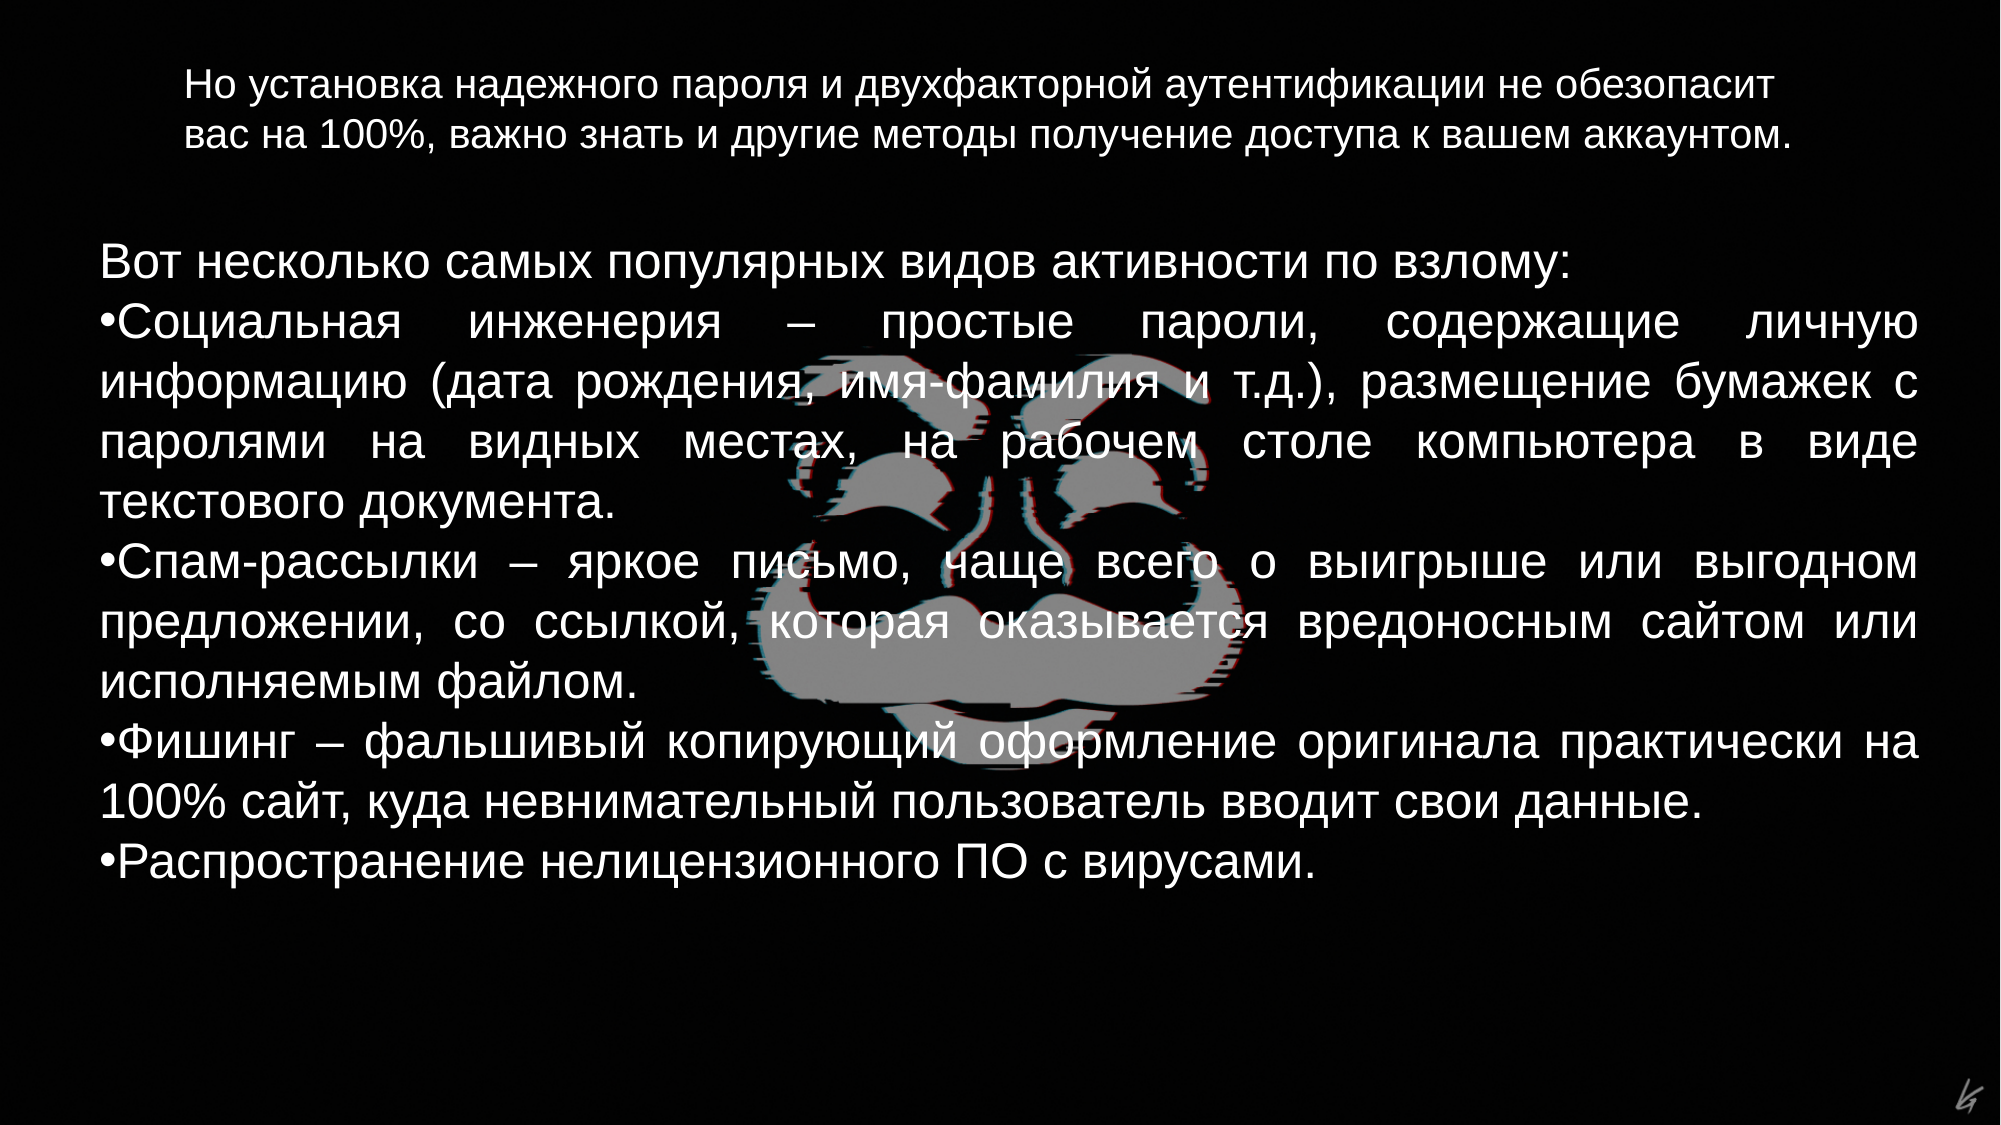

Но установка надежного пароля и двухфакторной аутентификации не обезопасит вас на 100%, важно знать и другие методы получение доступа к вашем аккаунтом.
Вот несколько самых популярных видов активности по взлому:
Социальная инженерия – простые пароли, содержащие личную информацию (дата рождения, имя-фамилия и т.д.), размещение бумажек с паролями на видных местах, на рабочем столе компьютера в виде текстового документа.
Спам-рассылки – яркое письмо, чаще всего о выигрыше или выгодном предложении, со ссылкой, которая оказывается вредоносным сайтом или исполняемым файлом.
Фишинг – фальшивый копирующий оформление оригинала практически на 100% сайт, куда невнимательный пользователь вводит свои данные.
Распространение нелицензионного ПО с вирусами.